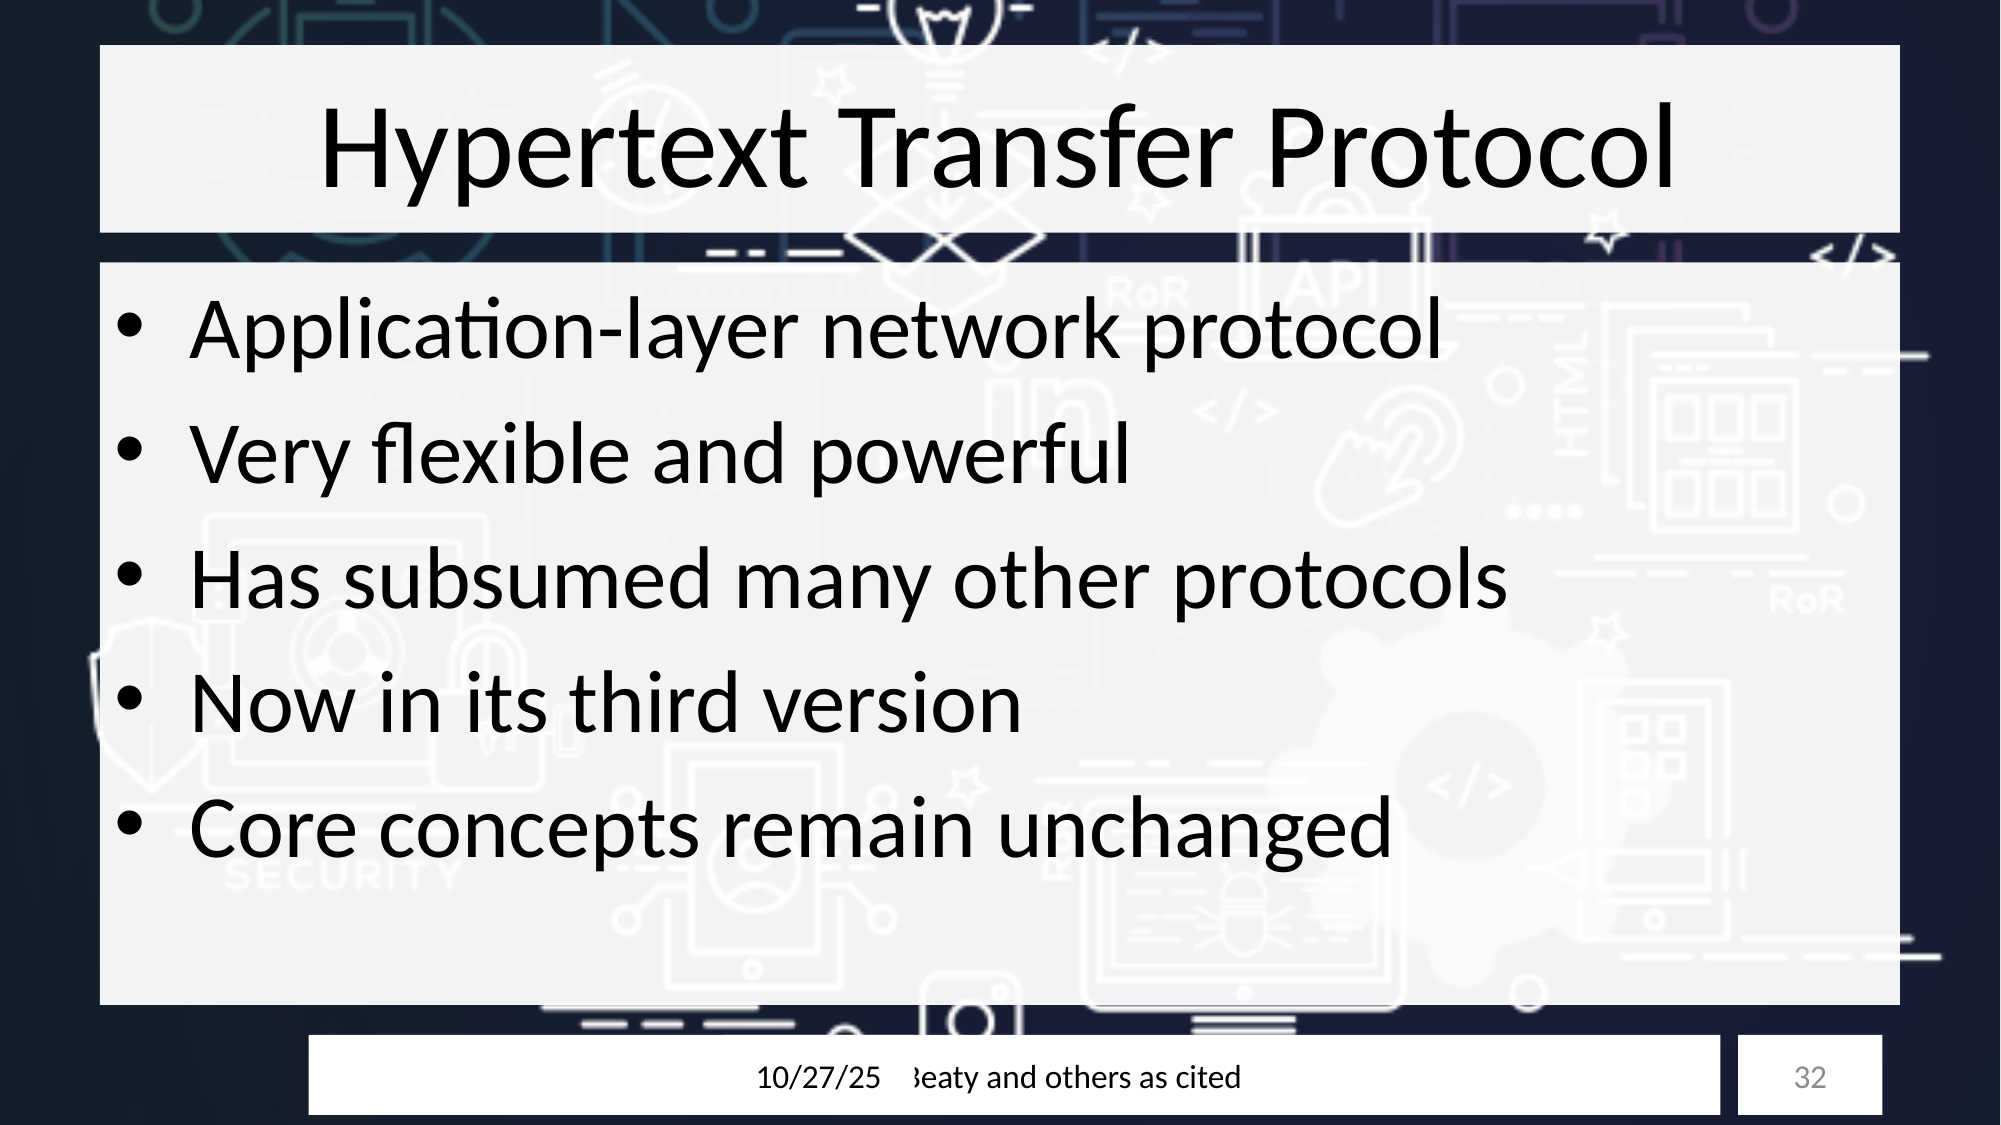

# Hypertext Transfer Protocol
Application-layer network protocol
Very flexible and powerful
Has subsumed many other protocols
Now in its third version
Core concepts remain unchanged
© Steve Beaty and others as cited
32
10/27/25